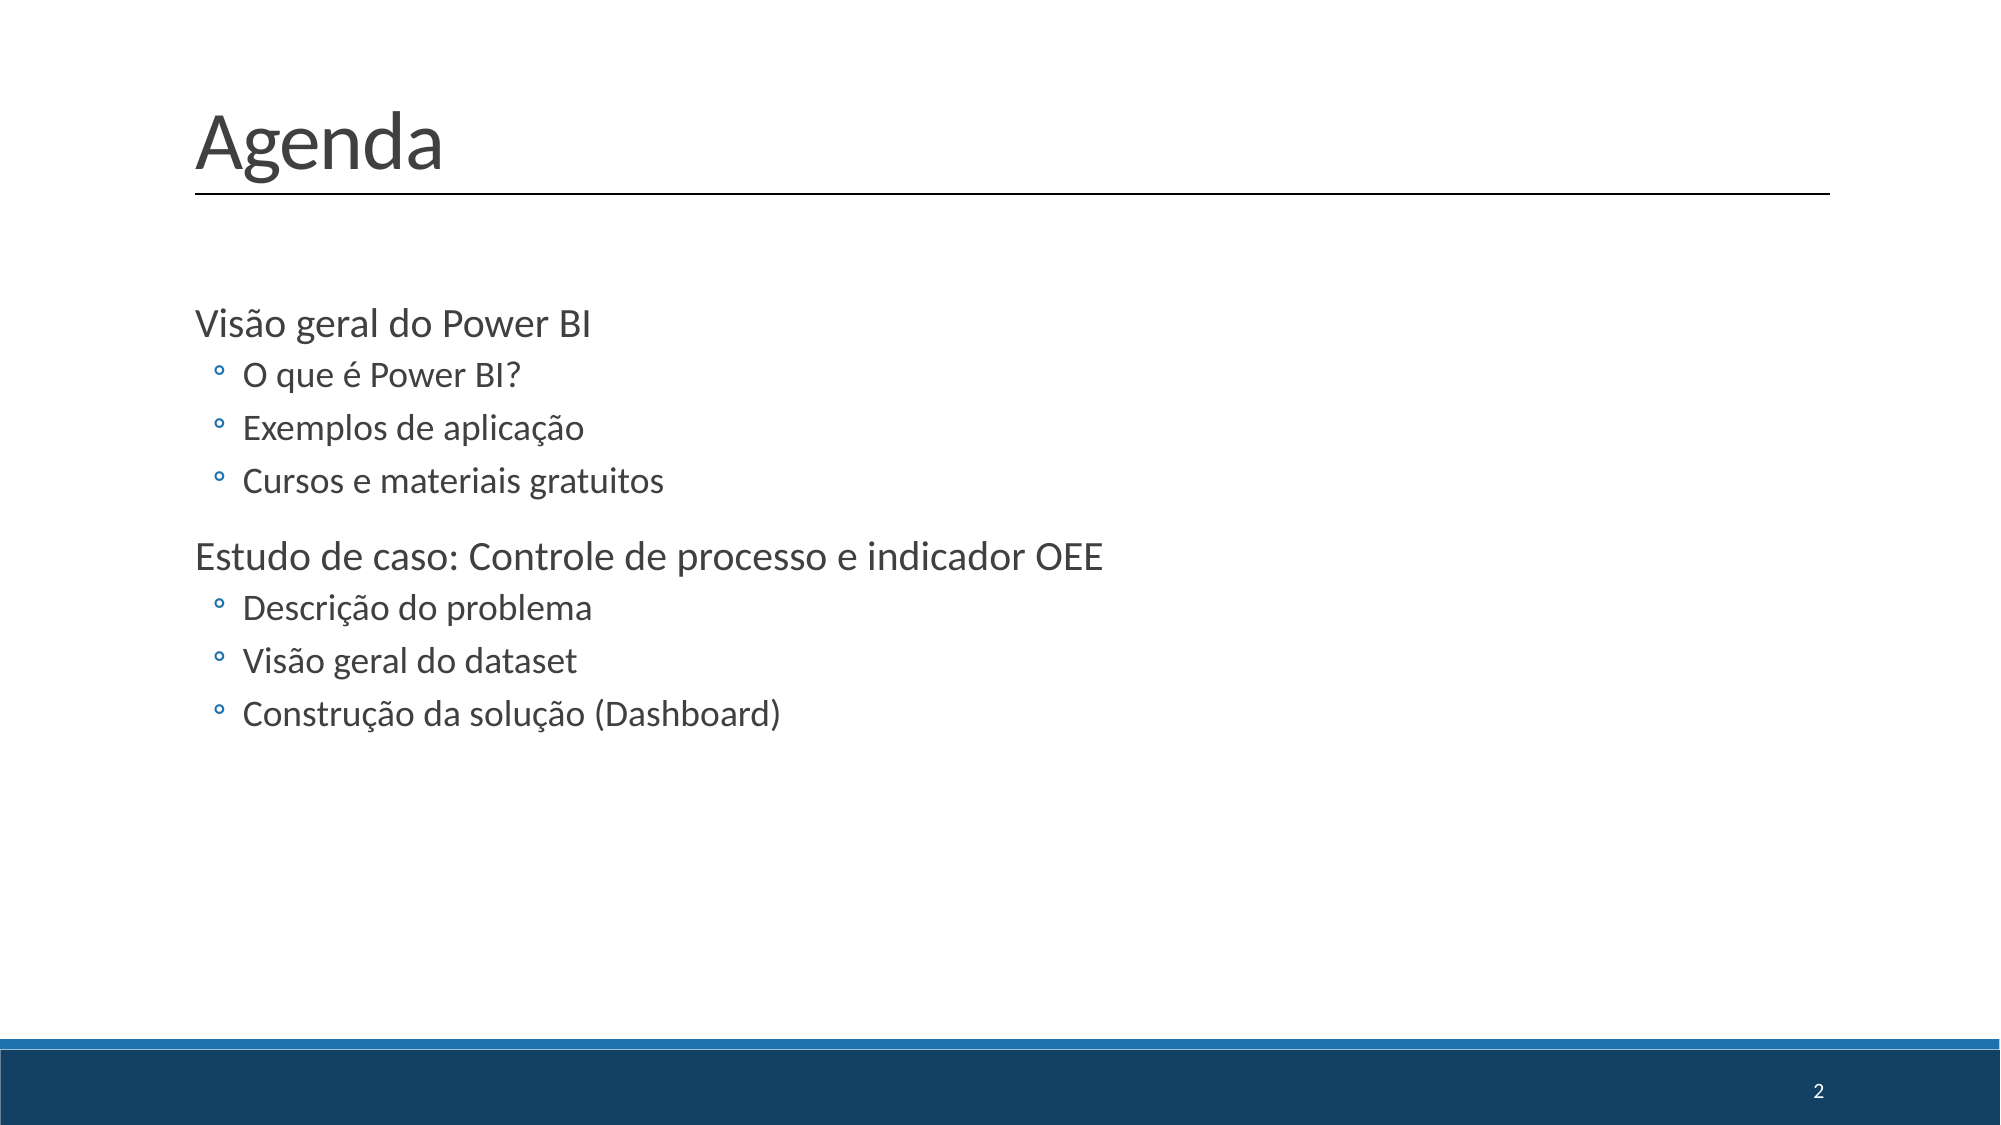

# Agenda
Visão geral do Power BI
O que é Power BI?
Exemplos de aplicação
Cursos e materiais gratuitos
Estudo de caso: Controle de processo e indicador OEE
Descrição do problema
Visão geral do dataset
Construção da solução (Dashboard)

2